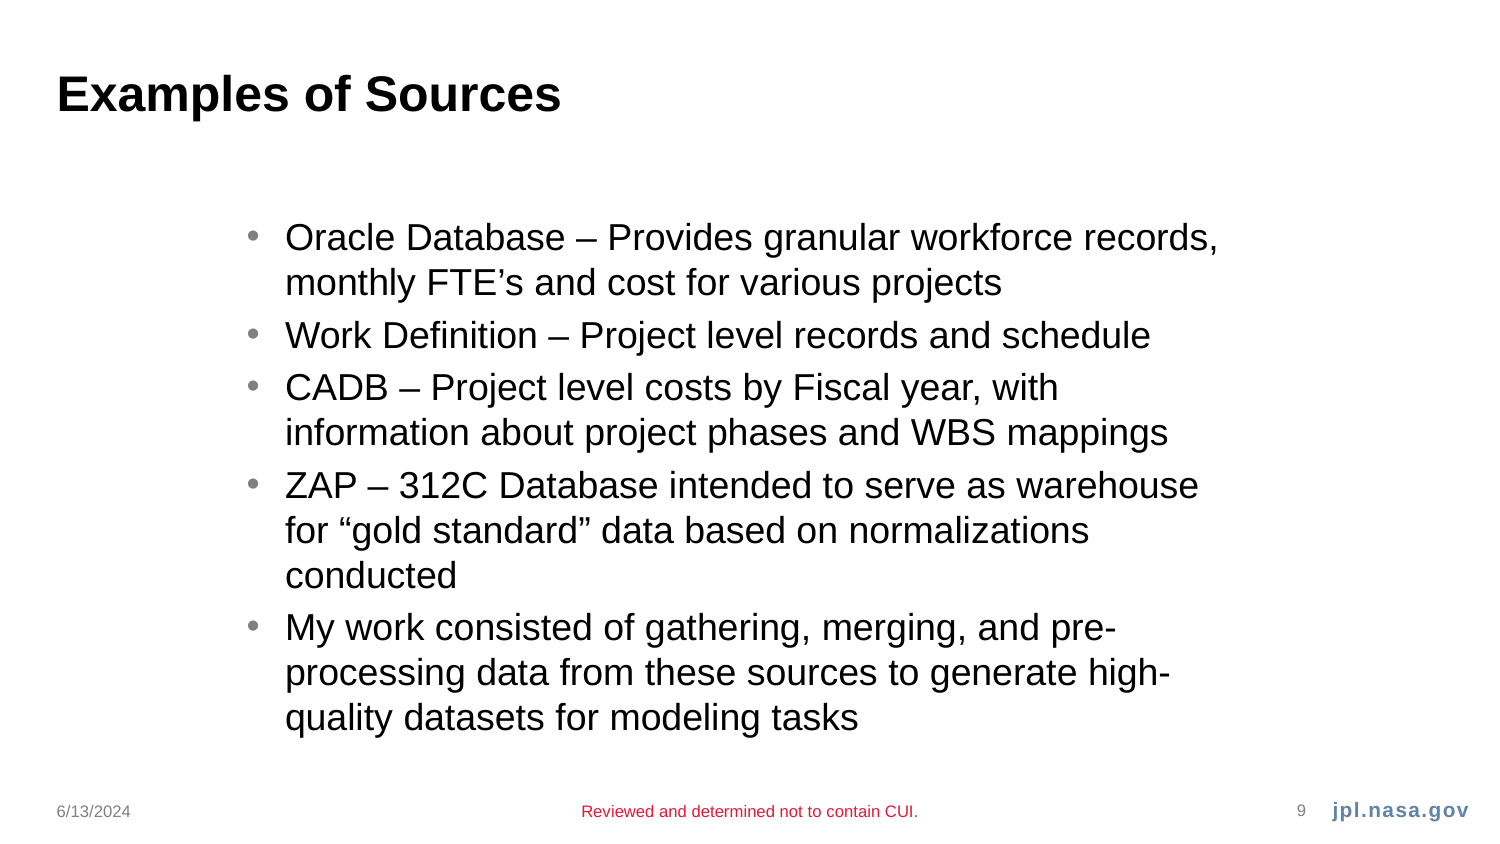

# Examples of Sources
Oracle Database – Provides granular workforce records, monthly FTE’s and cost for various projects
Work Definition – Project level records and schedule
CADB – Project level costs by Fiscal year, with information about project phases and WBS mappings
ZAP – 312C Database intended to serve as warehouse for “gold standard” data based on normalizations conducted
My work consisted of gathering, merging, and pre-processing data from these sources to generate high-quality datasets for modeling tasks
6/13/2024
Reviewed and determined not to contain CUI.
9